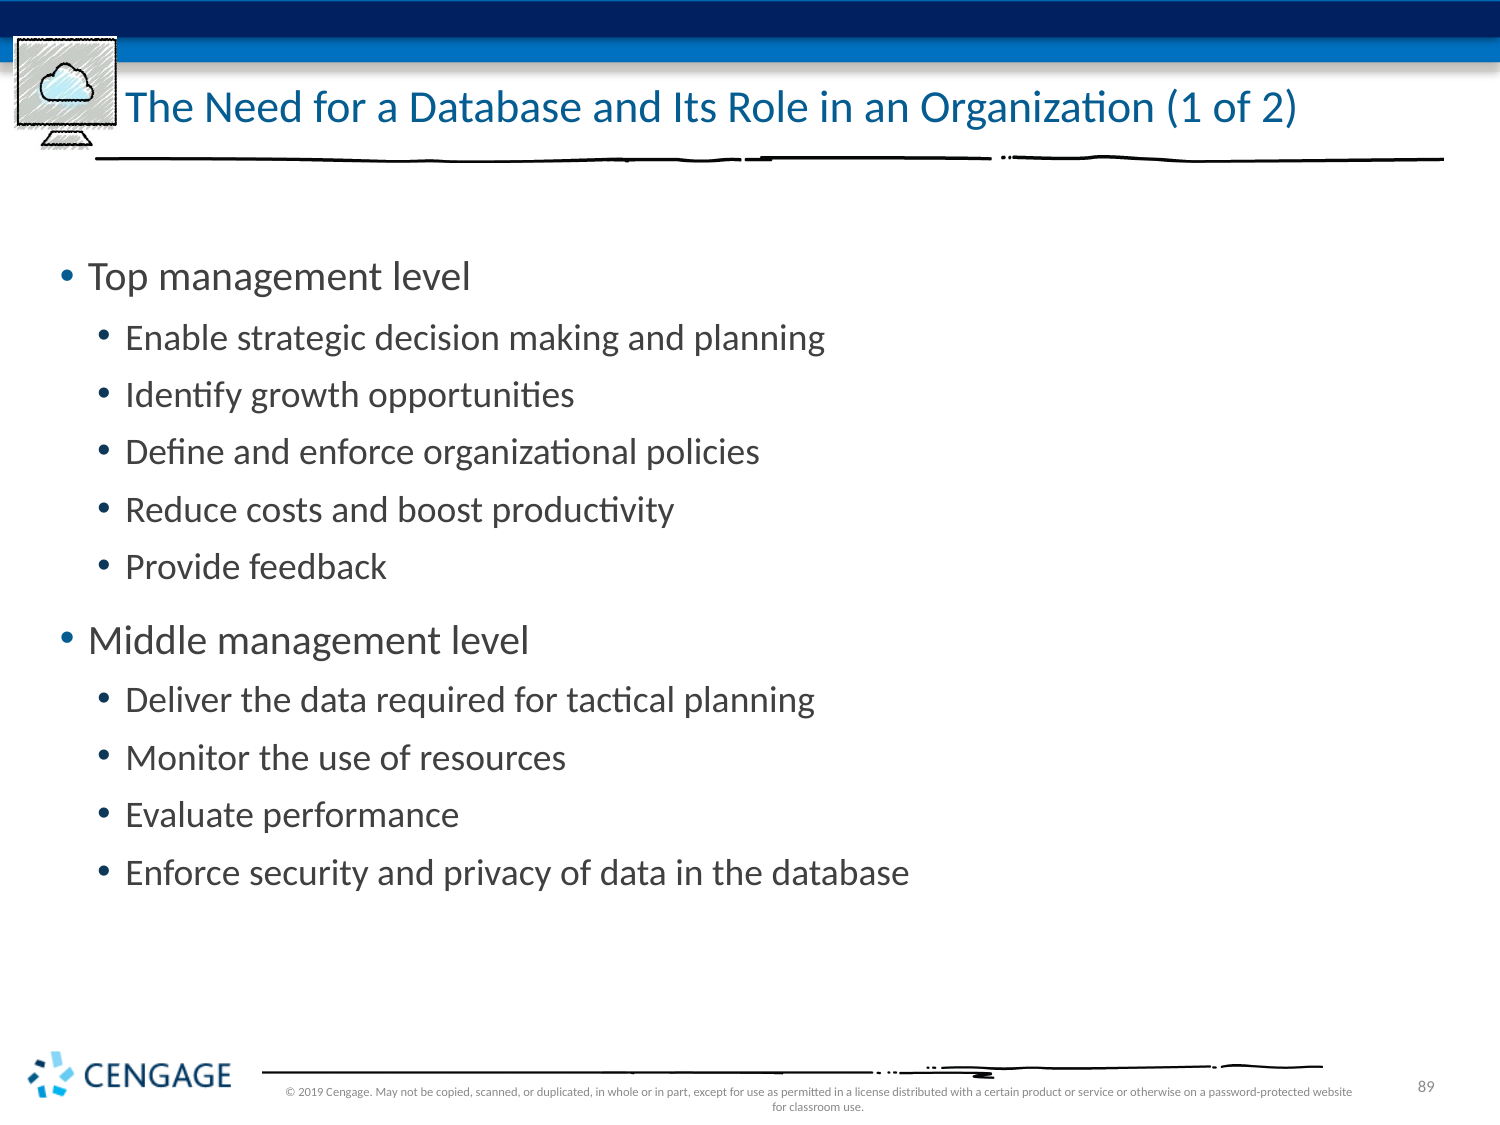

# The Need for a Database and Its Role in an Organization (1 of 2)
Top management level
Enable strategic decision making and planning
Identify growth opportunities
Define and enforce organizational policies
Reduce costs and boost productivity
Provide feedback
Middle management level
Deliver the data required for tactical planning
Monitor the use of resources
Evaluate performance
Enforce security and privacy of data in the database

© 2019 Cengage. May not be copied, scanned, or duplicated, in whole or in part, except for use as permitted in a license distributed with a certain product or service or otherwise on a password-protected website for classroom use.